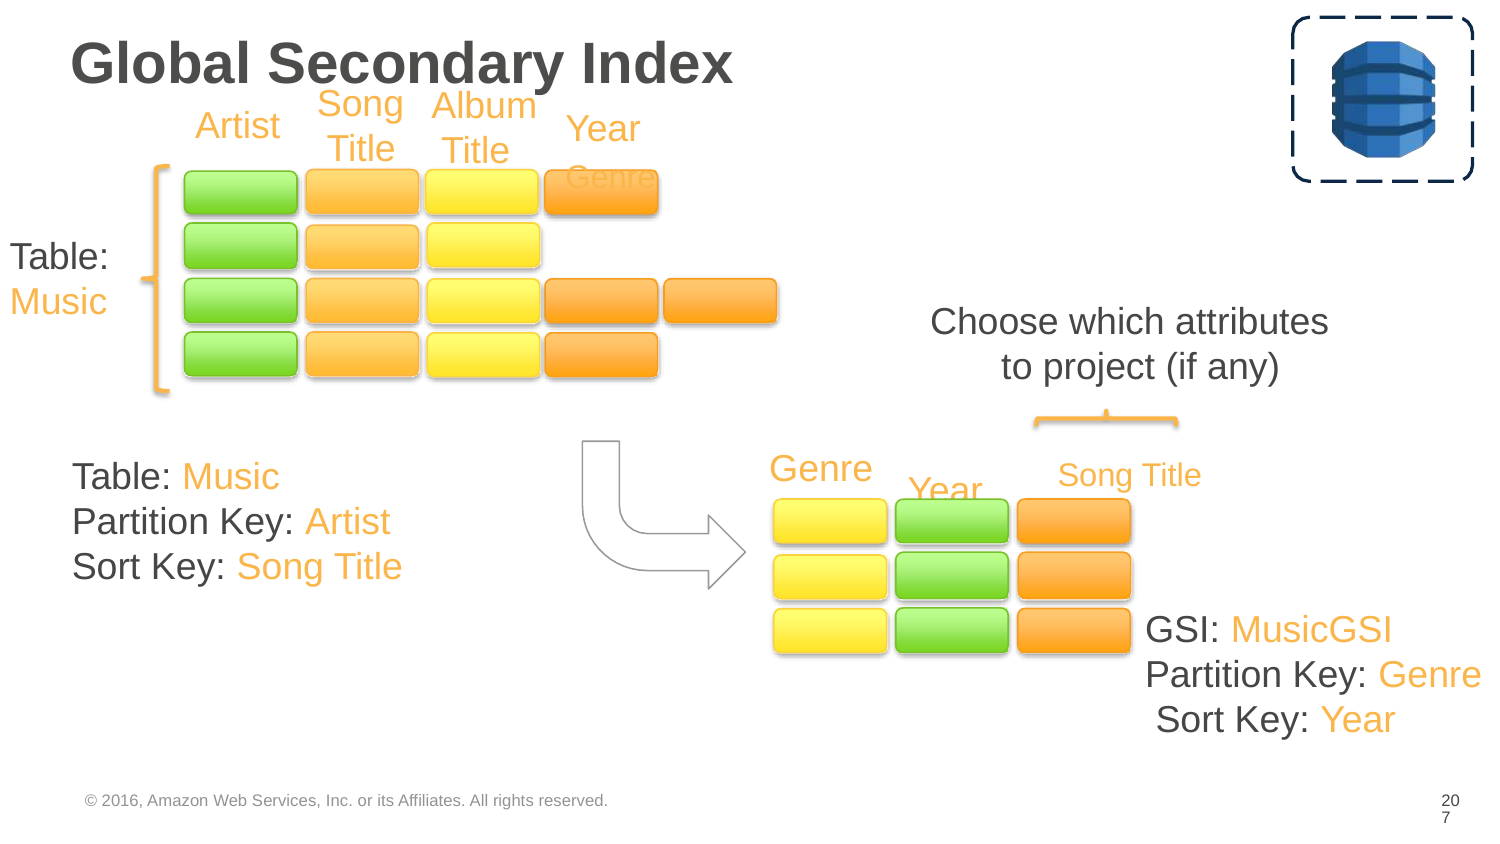

# Global Secondary Index
Song  Title
Album  Title
Artist
Year	Genre

Table:
Music
Choose which attributes  to project (if any)

Year	Song Title

Genre
Table: Music  Partition Key: Artist  Sort Key: Song Title

GSI: MusicGSI  Partition Key: Genre  Sort Key: Year
© 2016, Amazon Web Services, Inc. or its Affiliates. All rights reserved.
207